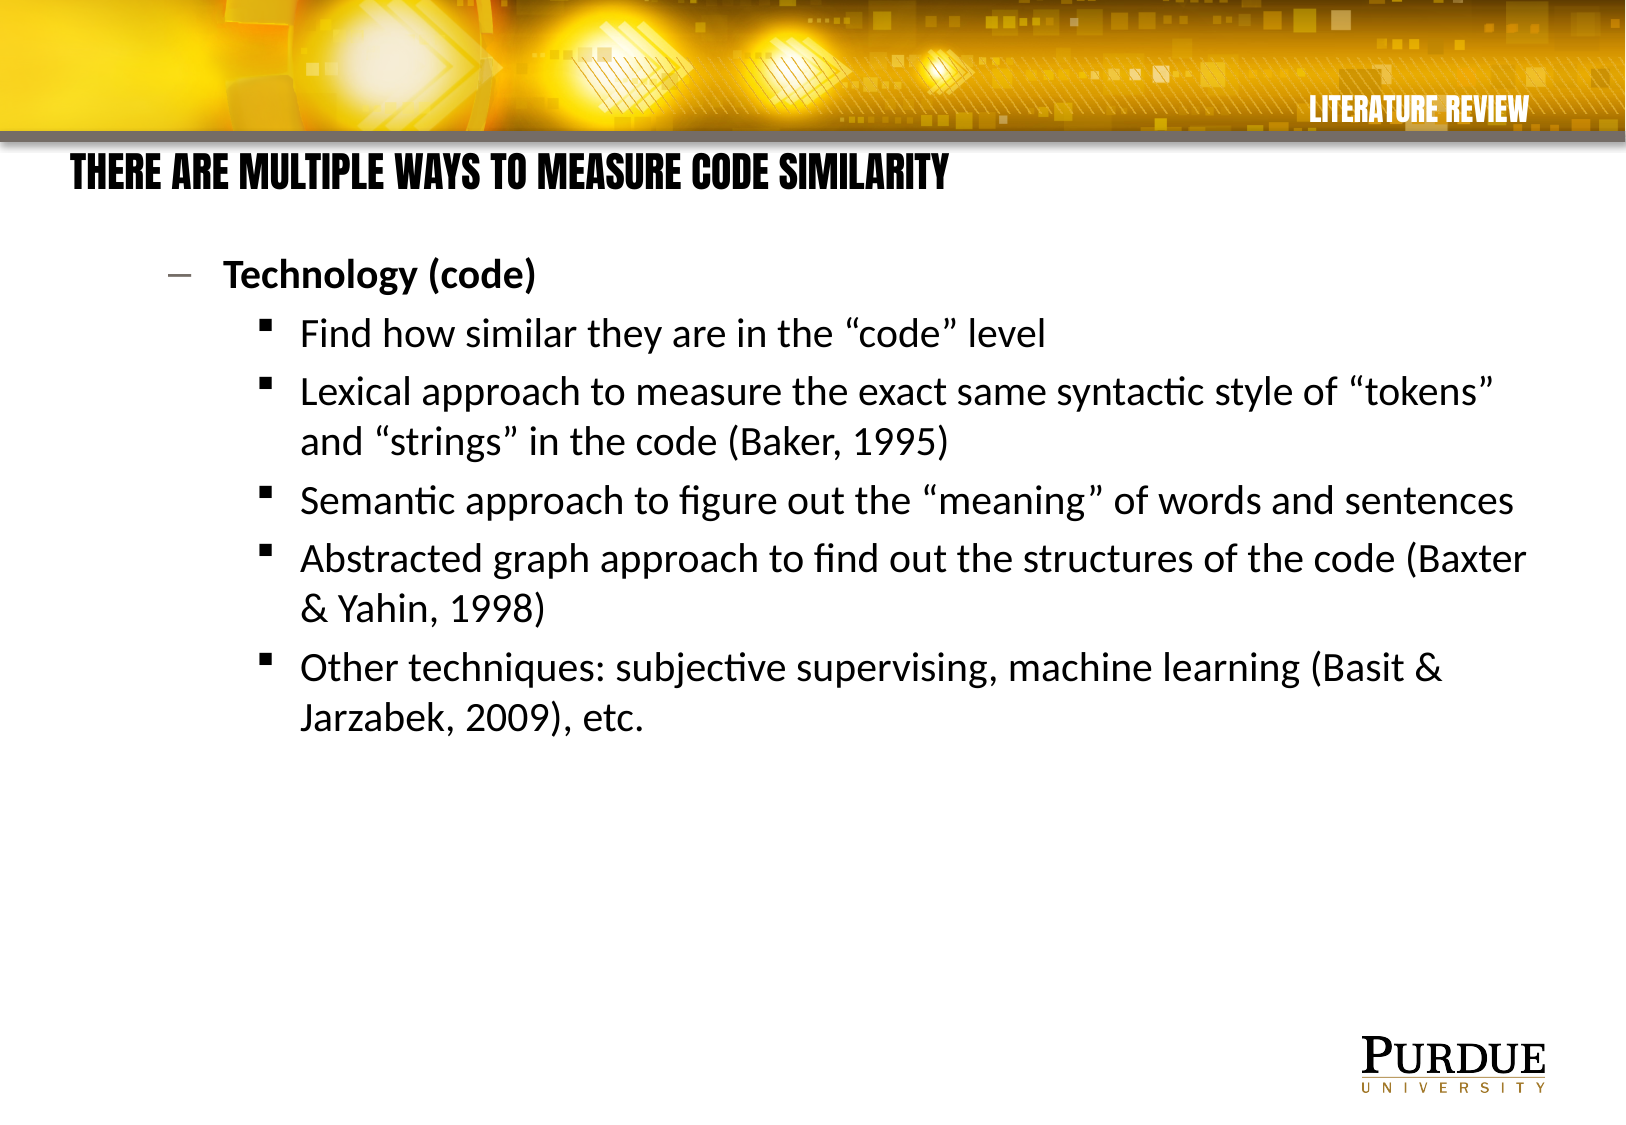

# Literature review
There are multiple ways to measure code similarity
Technology (code)
Find how similar they are in the “code” level
Lexical approach to measure the exact same syntactic style of “tokens” and “strings” in the code (Baker, 1995)
Semantic approach to figure out the “meaning” of words and sentences
Abstracted graph approach to find out the structures of the code (Baxter & Yahin, 1998)
Other techniques: subjective supervising, machine learning (Basit & Jarzabek, 2009), etc.